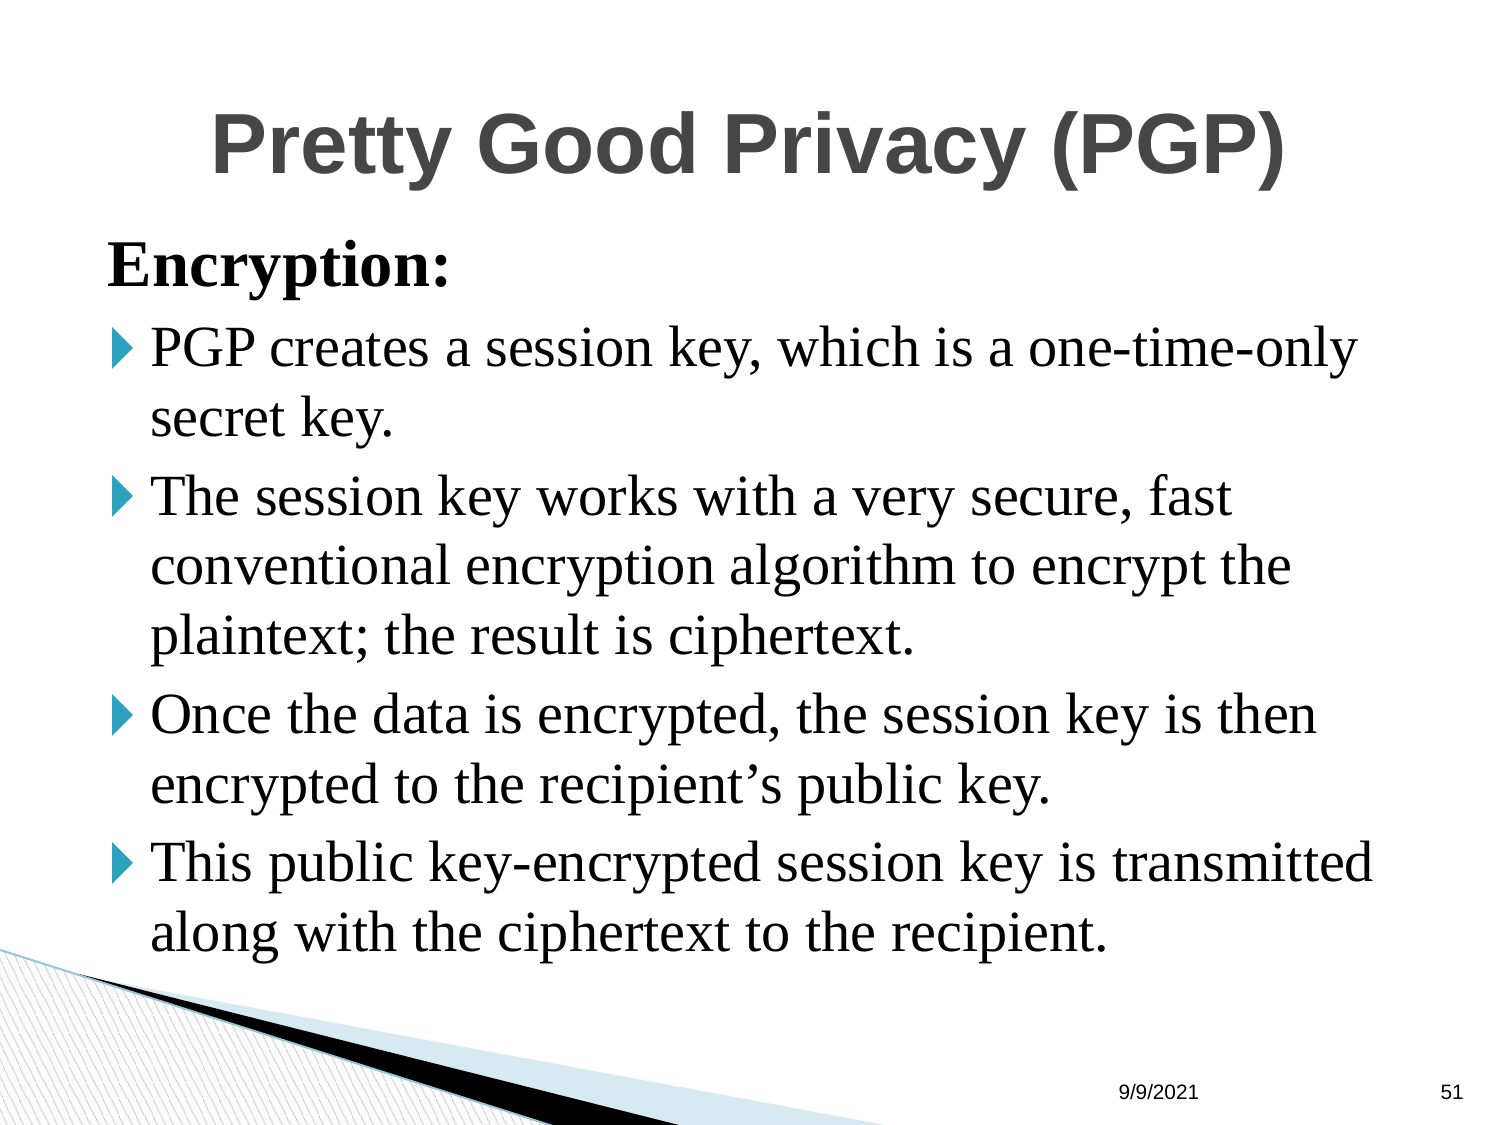

# Pretty Good Privacy (PGP)
Encryption:
PGP creates a session key, which is a one-time-only secret key.
The session key works with a very secure, fast conventional encryption algorithm to encrypt the plaintext; the result is ciphertext.
Once the data is encrypted, the session key is then encrypted to the recipient’s public key.
This public key-encrypted session key is transmitted along with the ciphertext to the recipient.
9/9/2021
51